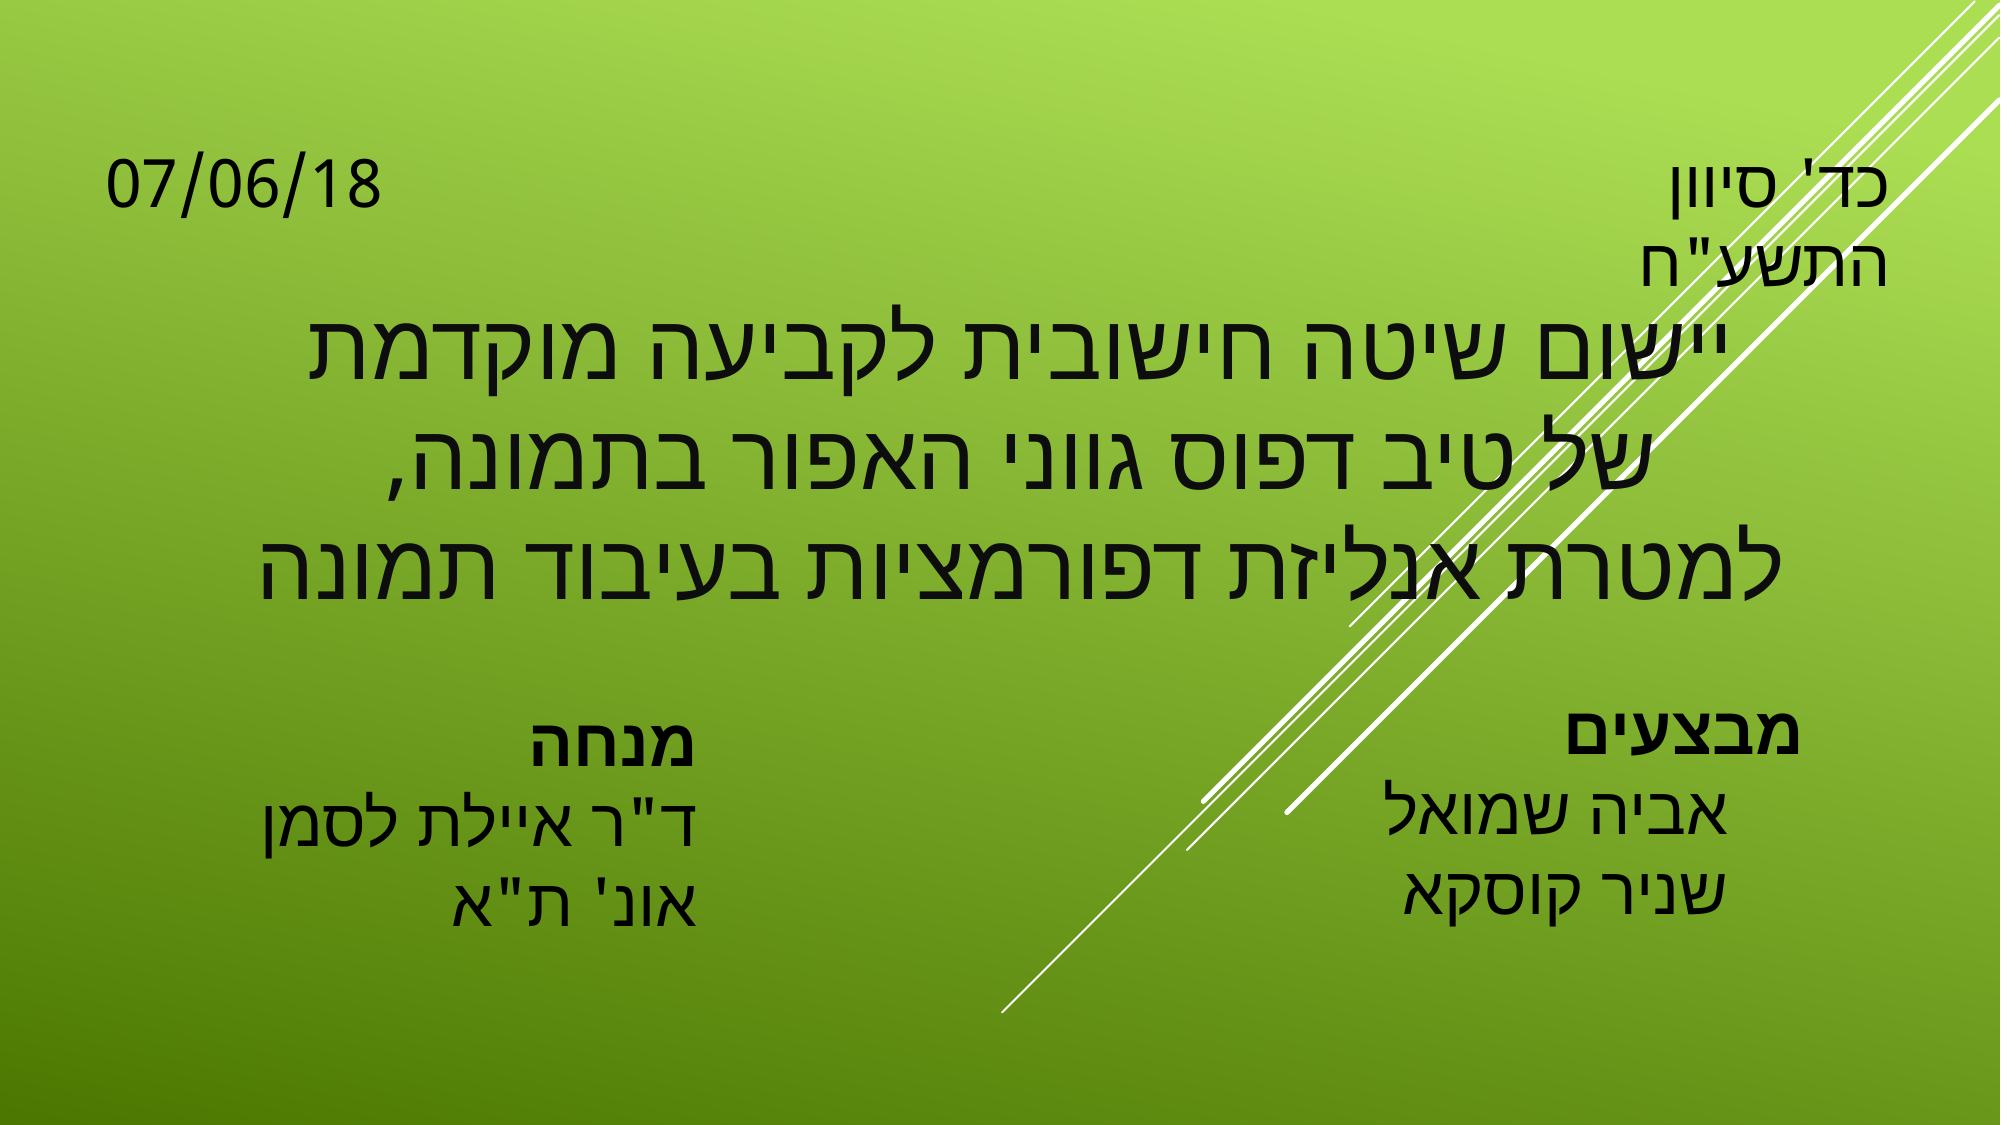

07/06/18
כד' סיוון התשע"ח
# יישום שיטה חישובית לקביעה מוקדמת של טיב דפוס גווני האפור בתמונה, למטרת אנליזת דפורמציות בעיבוד תמונה
מבצעים
אביה שמואל
שניר קוסקא
מנחה
	ד"ר איילת לסמן
	אונ' ת"א